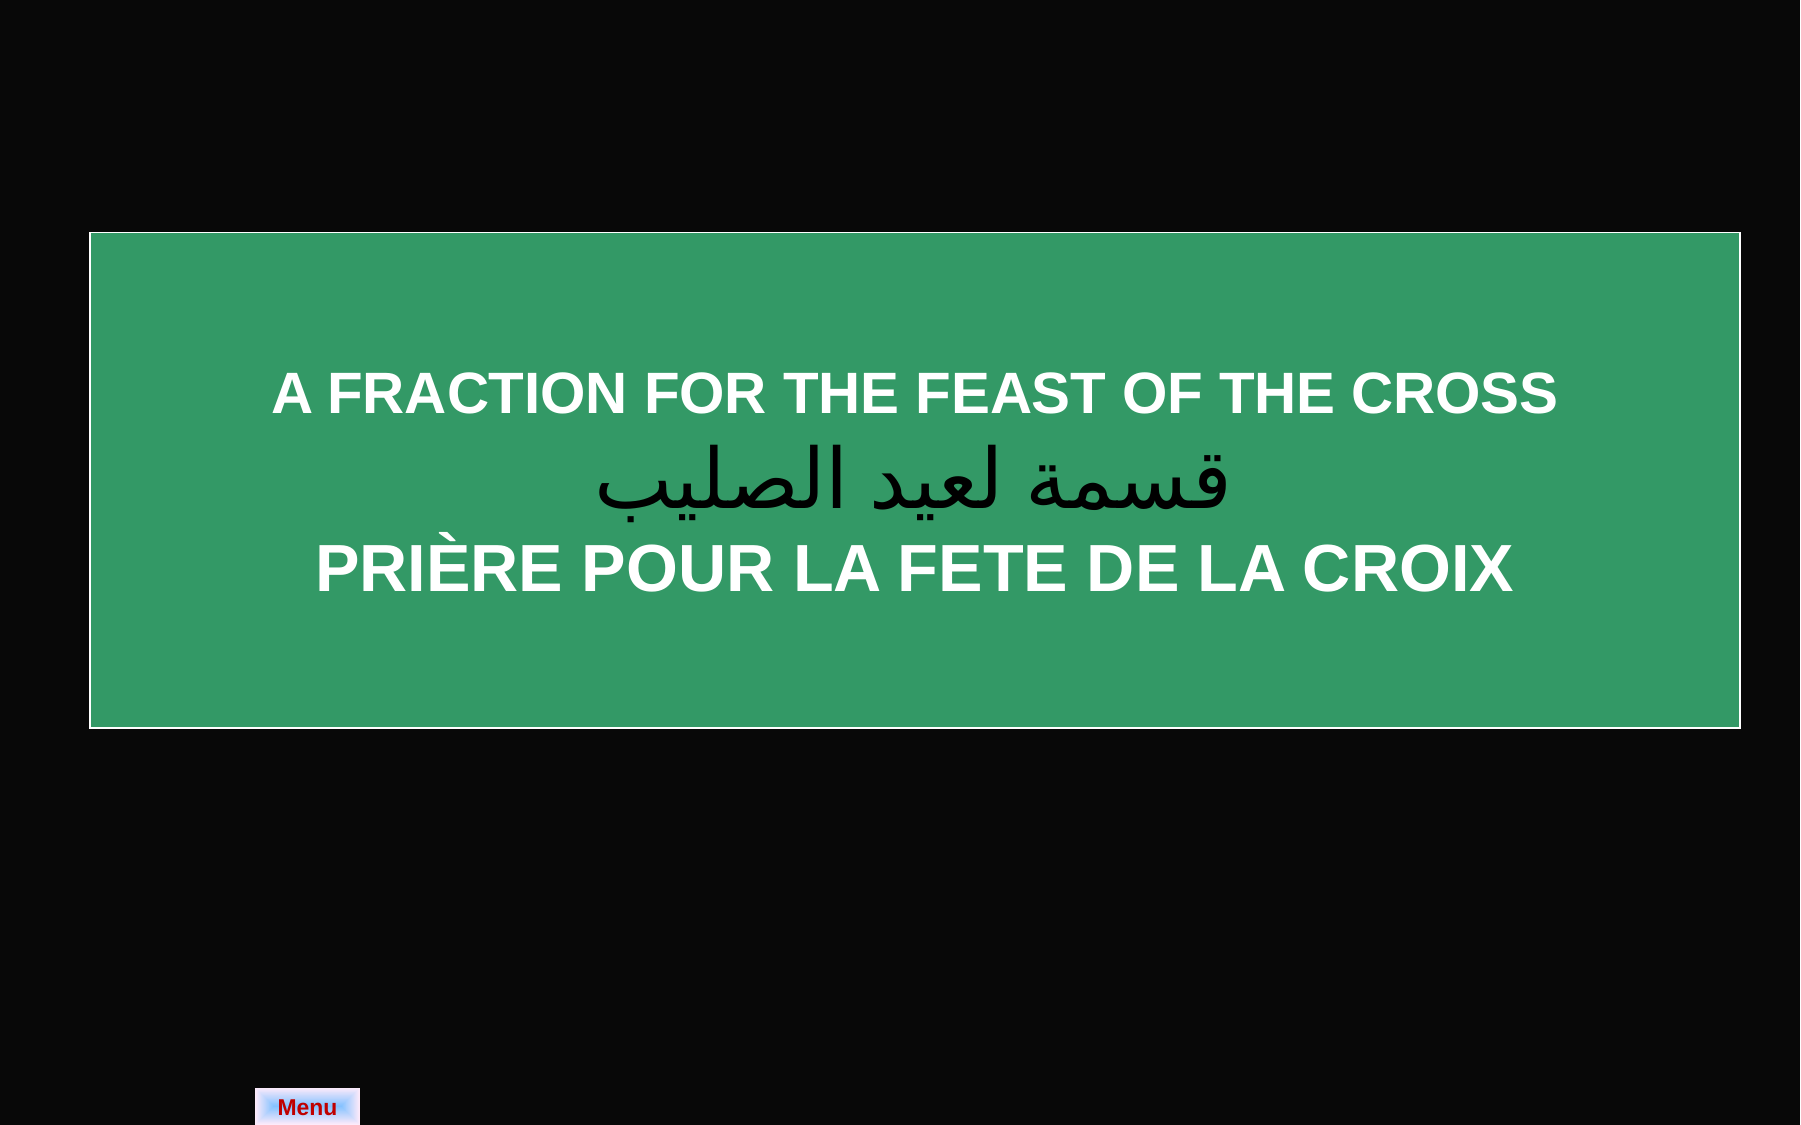

A FRACTION FOR THE FEAST OF THE CROSS
 قسمة لعيد الصليب
PRIÈRE POUR LA FETE DE LA CROIX

Menu